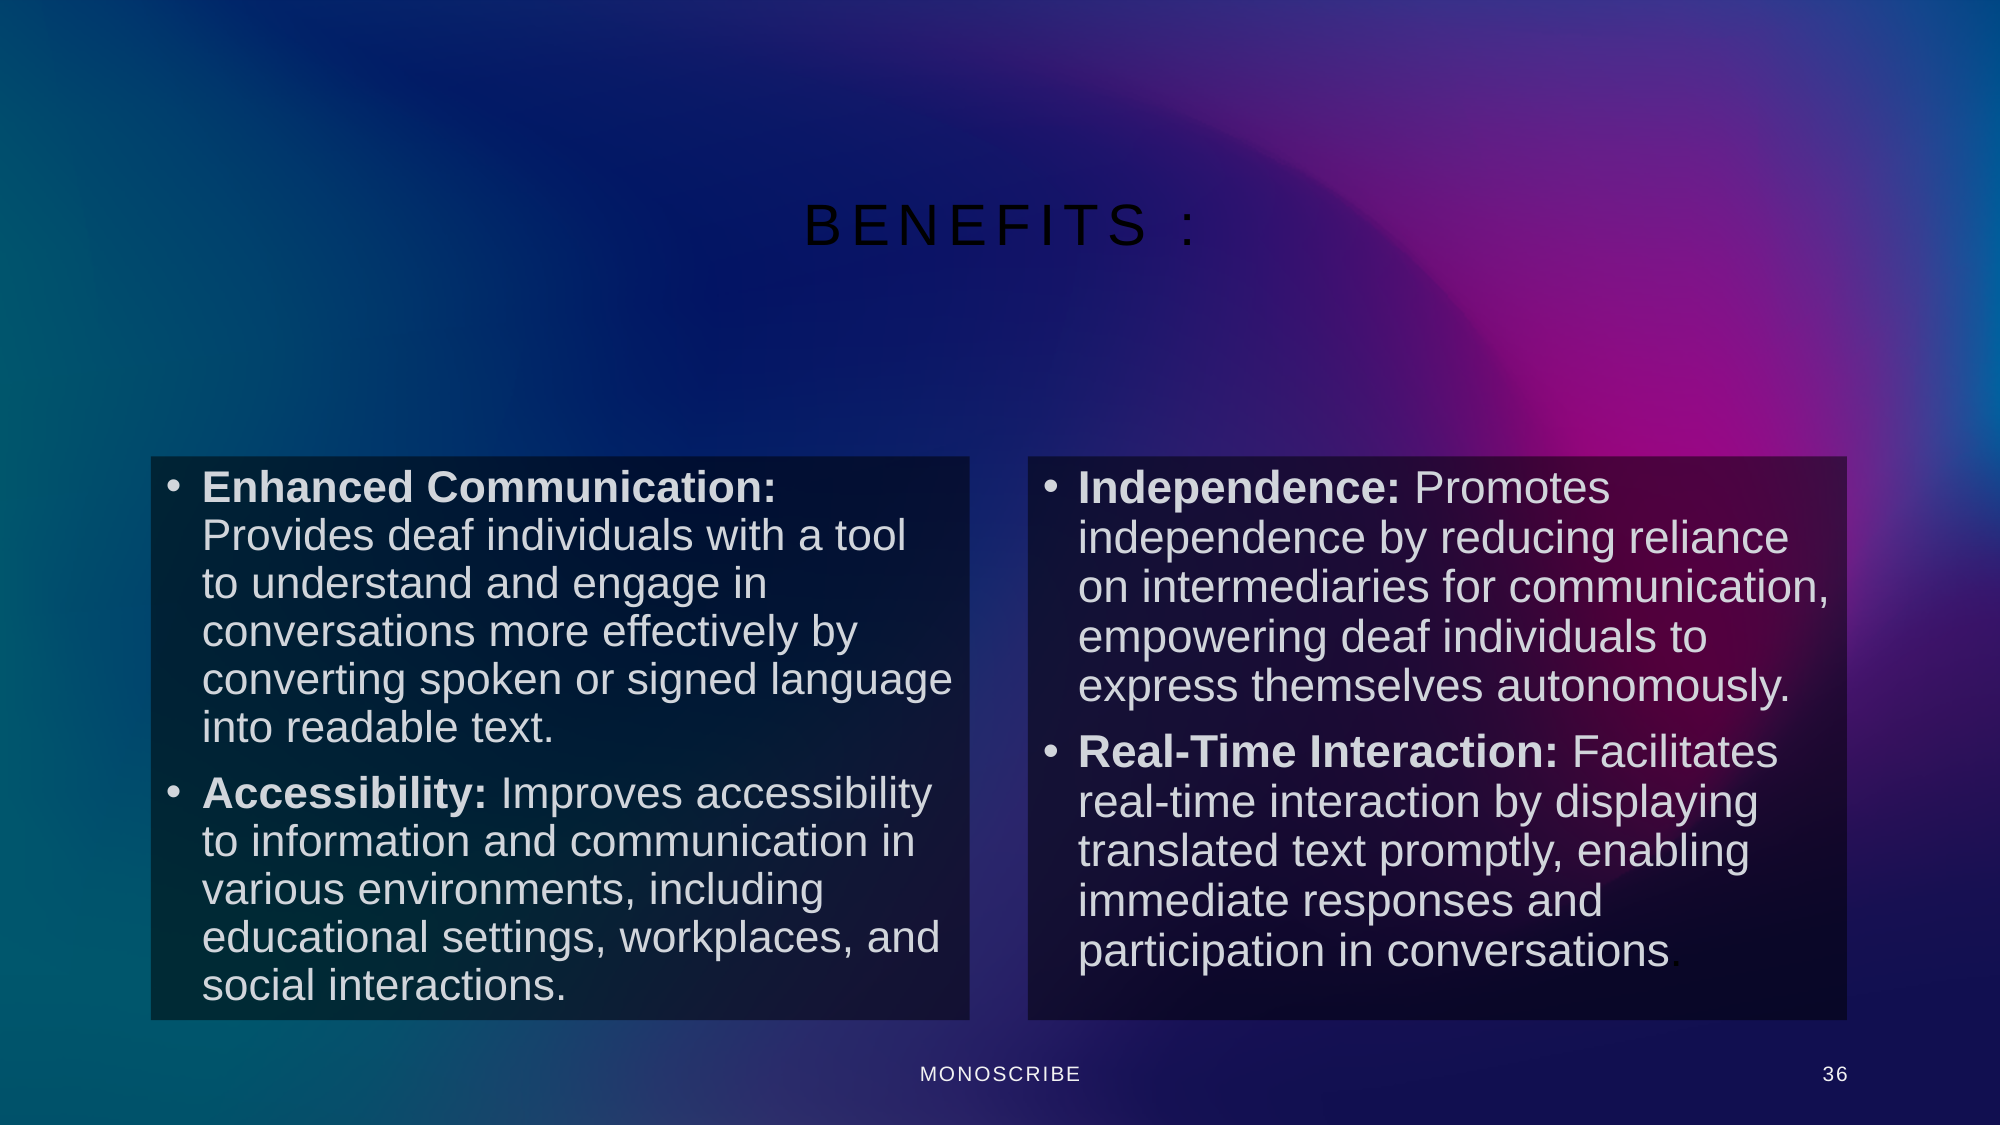

# Benefits :
Enhanced Communication: Provides deaf individuals with a tool to understand and engage in conversations more effectively by converting spoken or signed language into readable text.
Accessibility: Improves accessibility to information and communication in various environments, including educational settings, workplaces, and social interactions.
Independence: Promotes independence by reducing reliance on intermediaries for communication, empowering deaf individuals to express themselves autonomously.
Real-Time Interaction: Facilitates real-time interaction by displaying translated text promptly, enabling immediate responses and participation in conversations.

MonoScribe
36